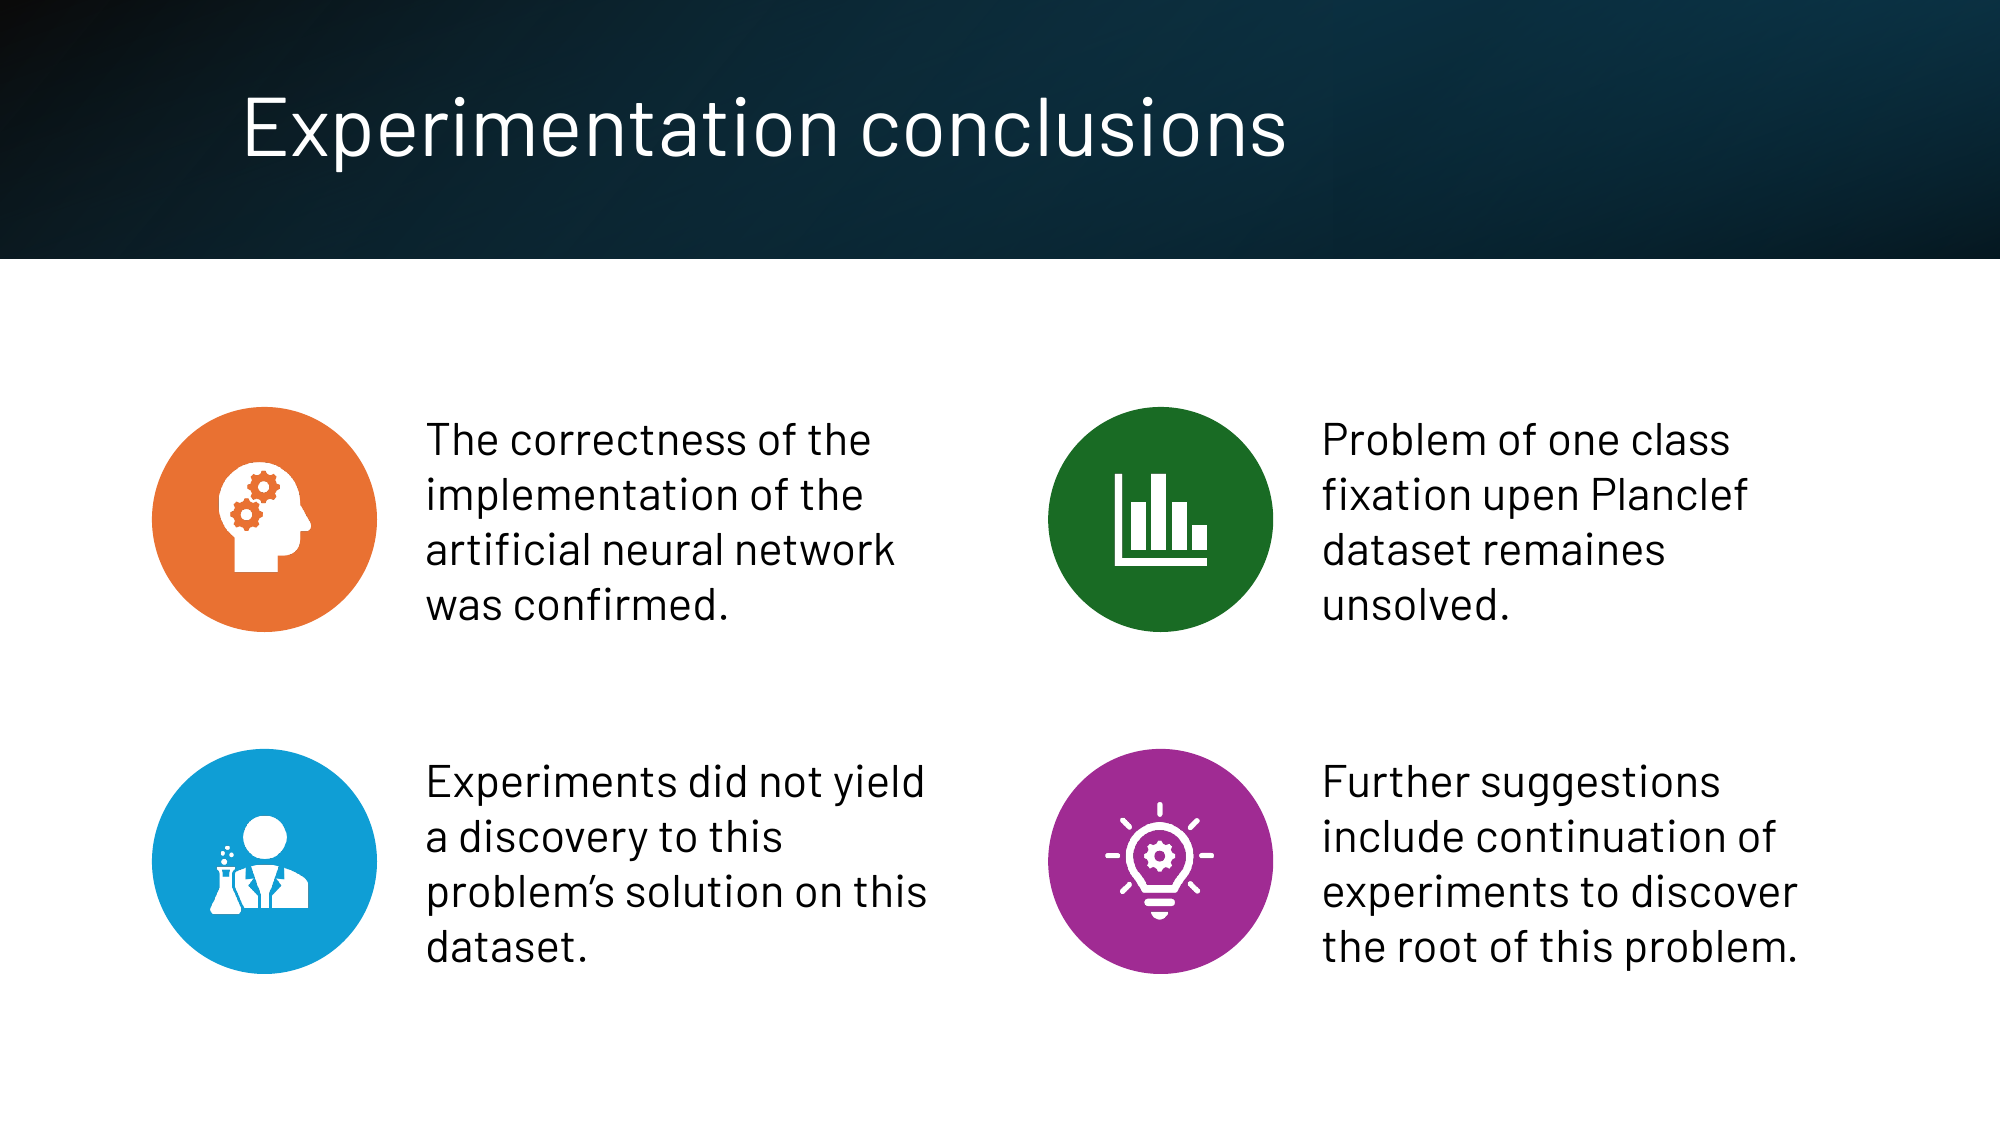

# Experimentation conclusions
The correctness of the implementation of the artificial neural network was confirmed.
Problem of one class fixation upen Planclef dataset remaines unsolved.
Experiments did not yield a discovery to this problem’s solution on this dataset.
Further suggestions include continuation of experiments to discover the root of this problem.
39